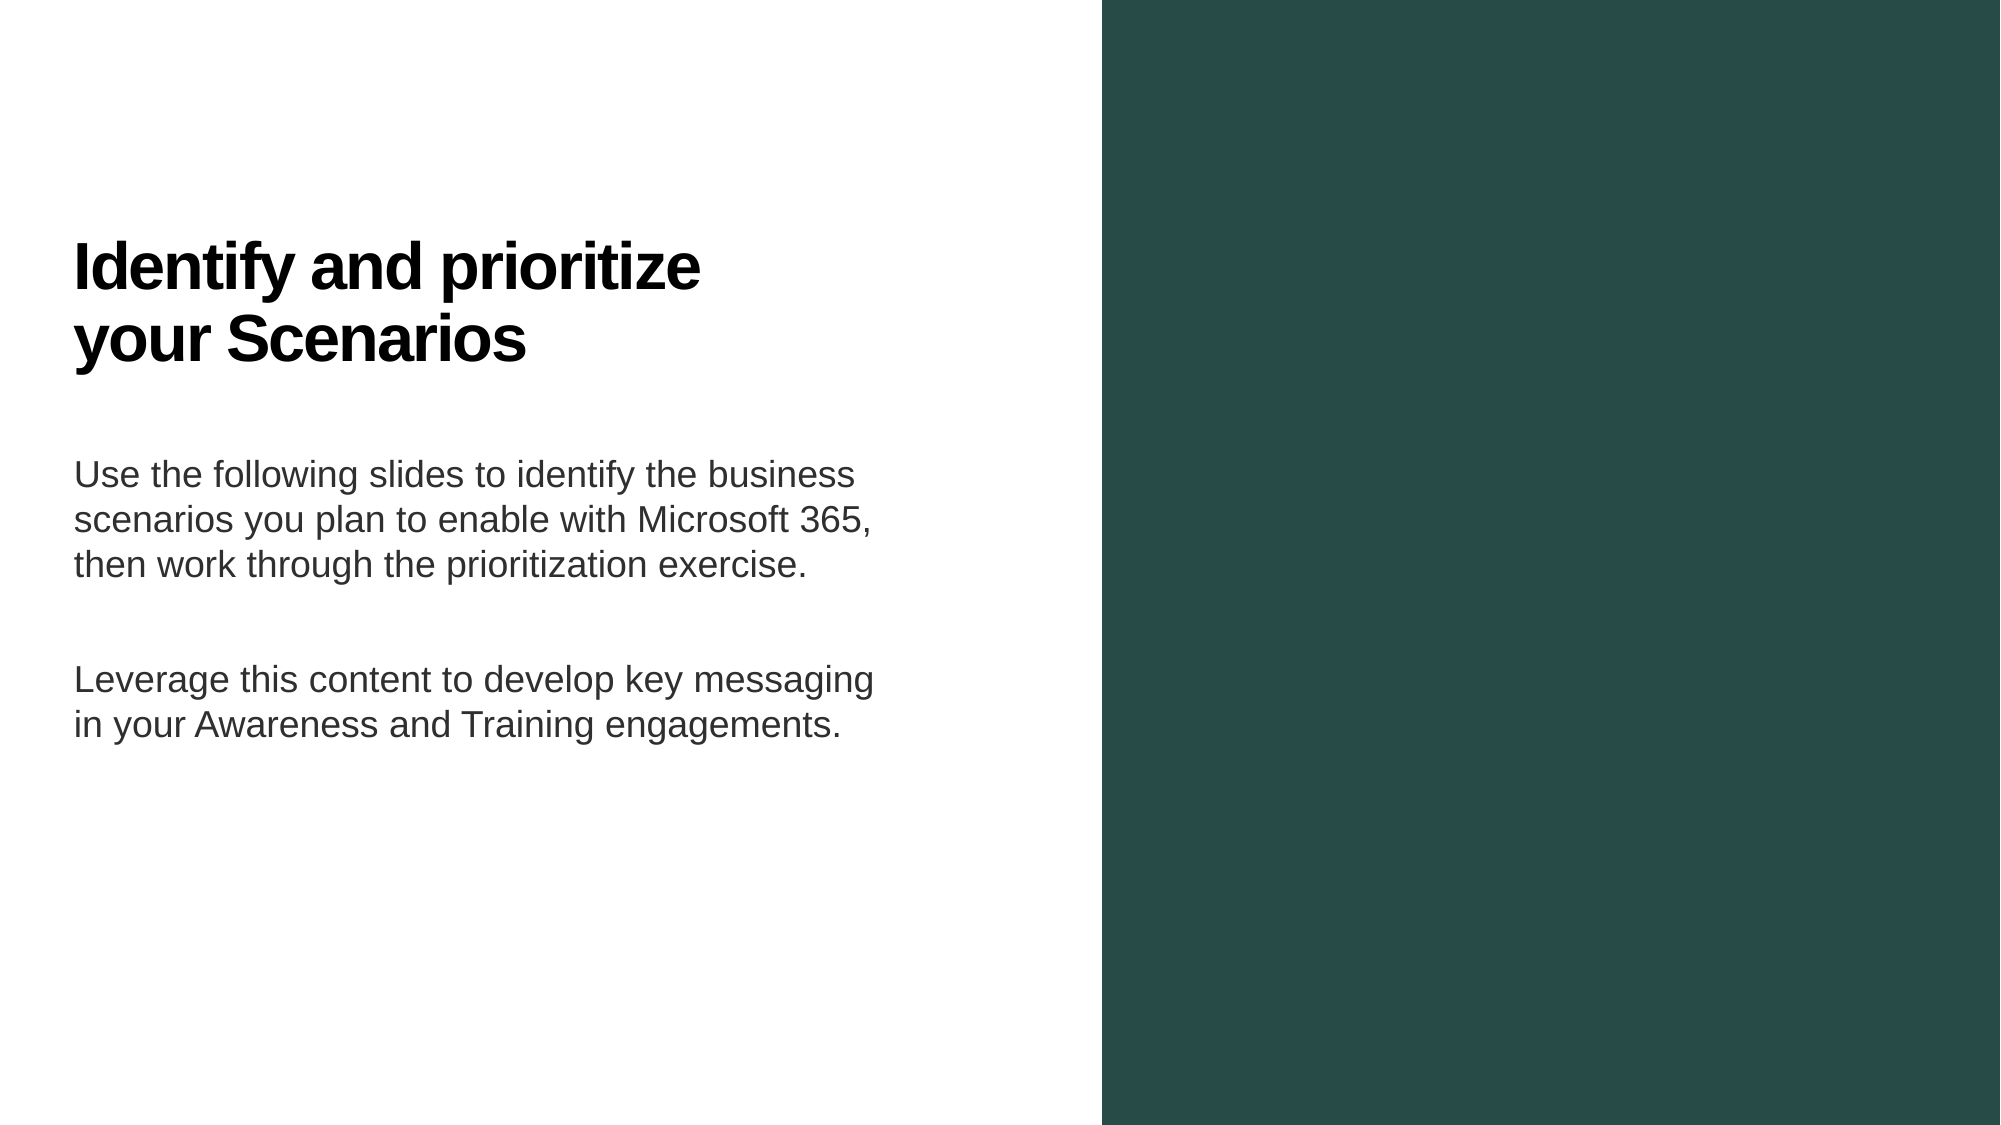

Identify and prioritize
your Scenarios
Use the following slides to identify the business scenarios you plan to enable with Microsoft 365, then work through the prioritization exercise.

Leverage this content to develop key messaging in your Awareness and Training engagements.